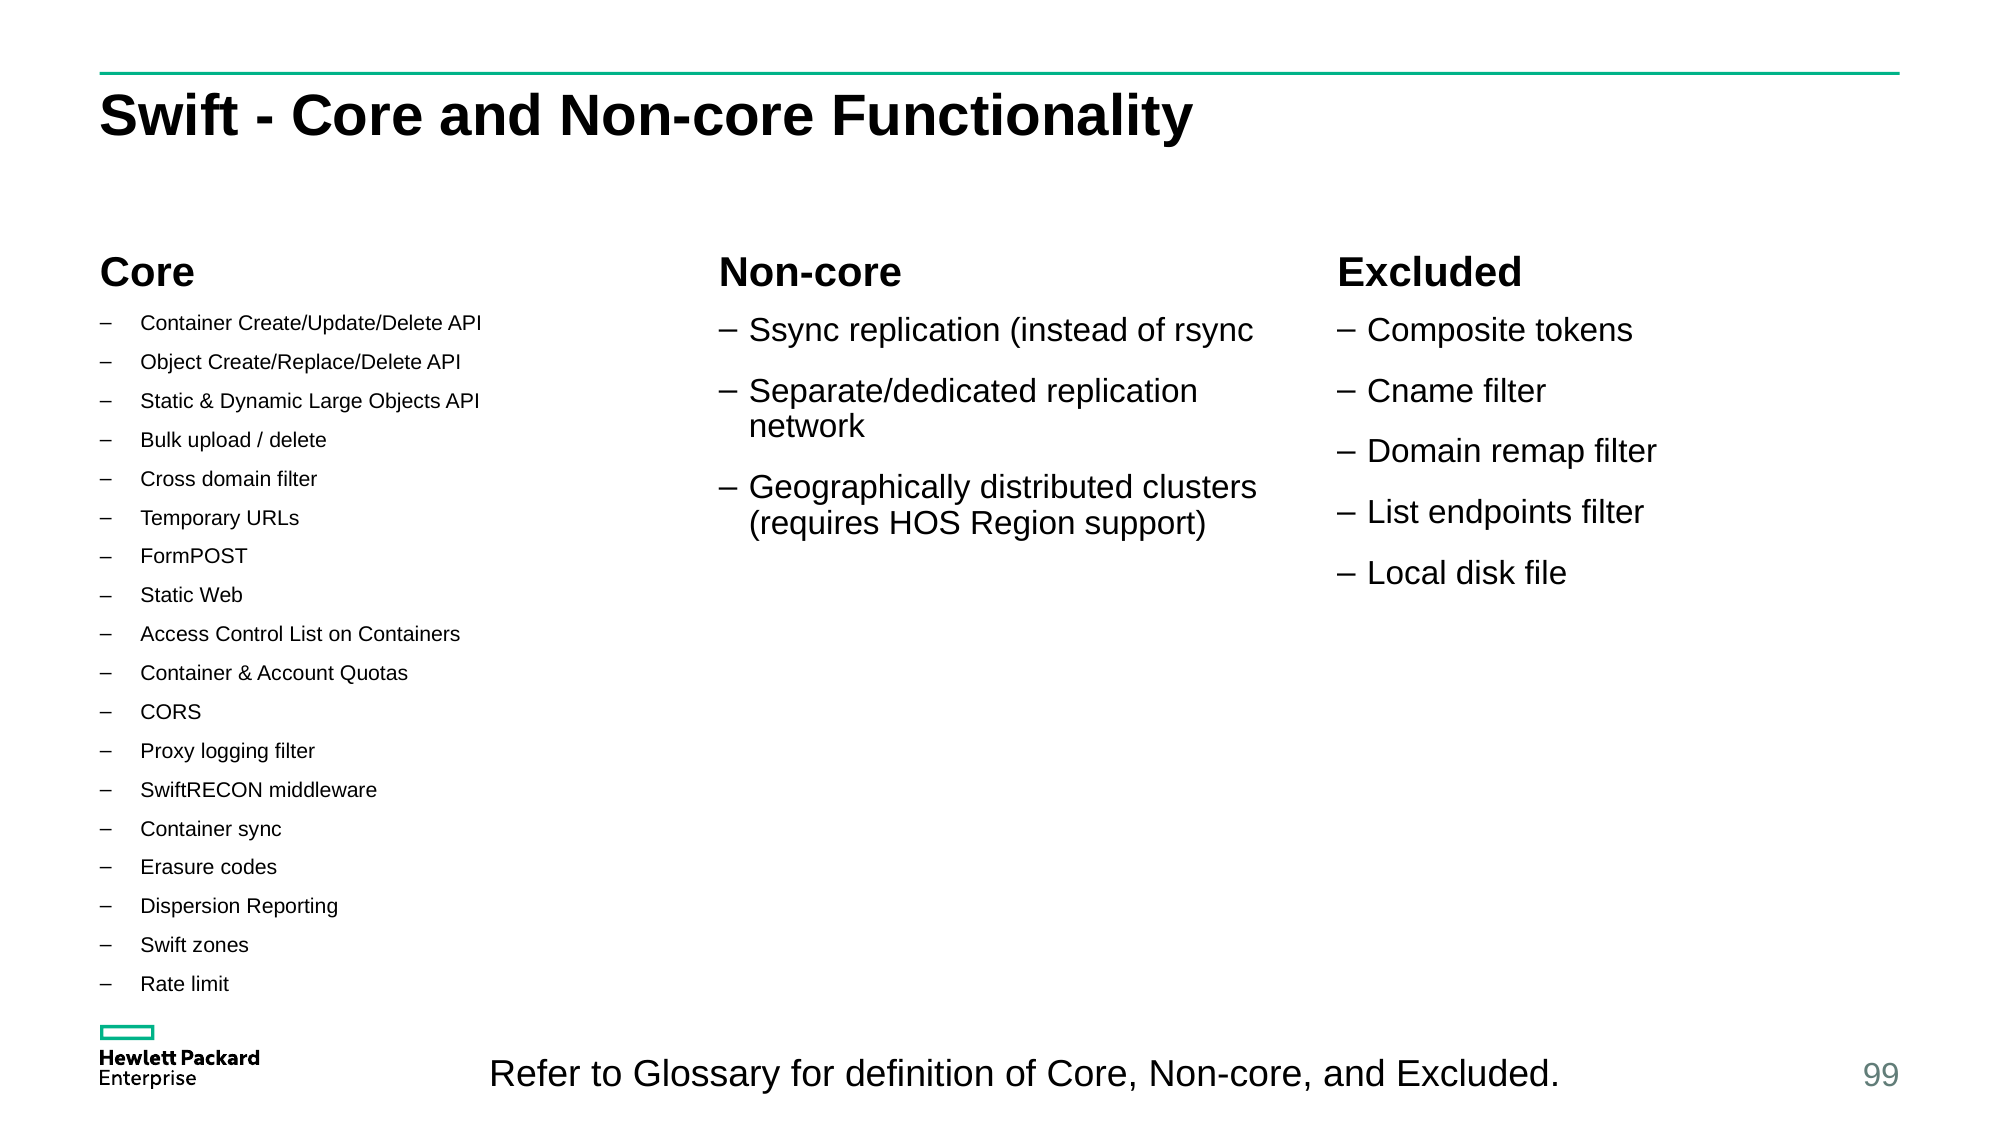

# Swift - Core and Non-core Functionality
Core
Non-core
Excluded
Container Create/Update/Delete API
Object Create/Replace/Delete API
Static & Dynamic Large Objects API
Bulk upload / delete
Cross domain filter
Temporary URLs
FormPOST
Static Web
Access Control List on Containers
Container & Account Quotas
CORS
Proxy logging filter
SwiftRECON middleware
Container sync
Erasure codes
Dispersion Reporting
Swift zones
Rate limit
Ssync replication (instead of rsync
Separate/dedicated replication network
Geographically distributed clusters (requires HOS Region support)
Composite tokens
Cname filter
Domain remap filter
List endpoints filter
Local disk file
Refer to Glossary for definition of Core, Non-core, and Excluded.
99